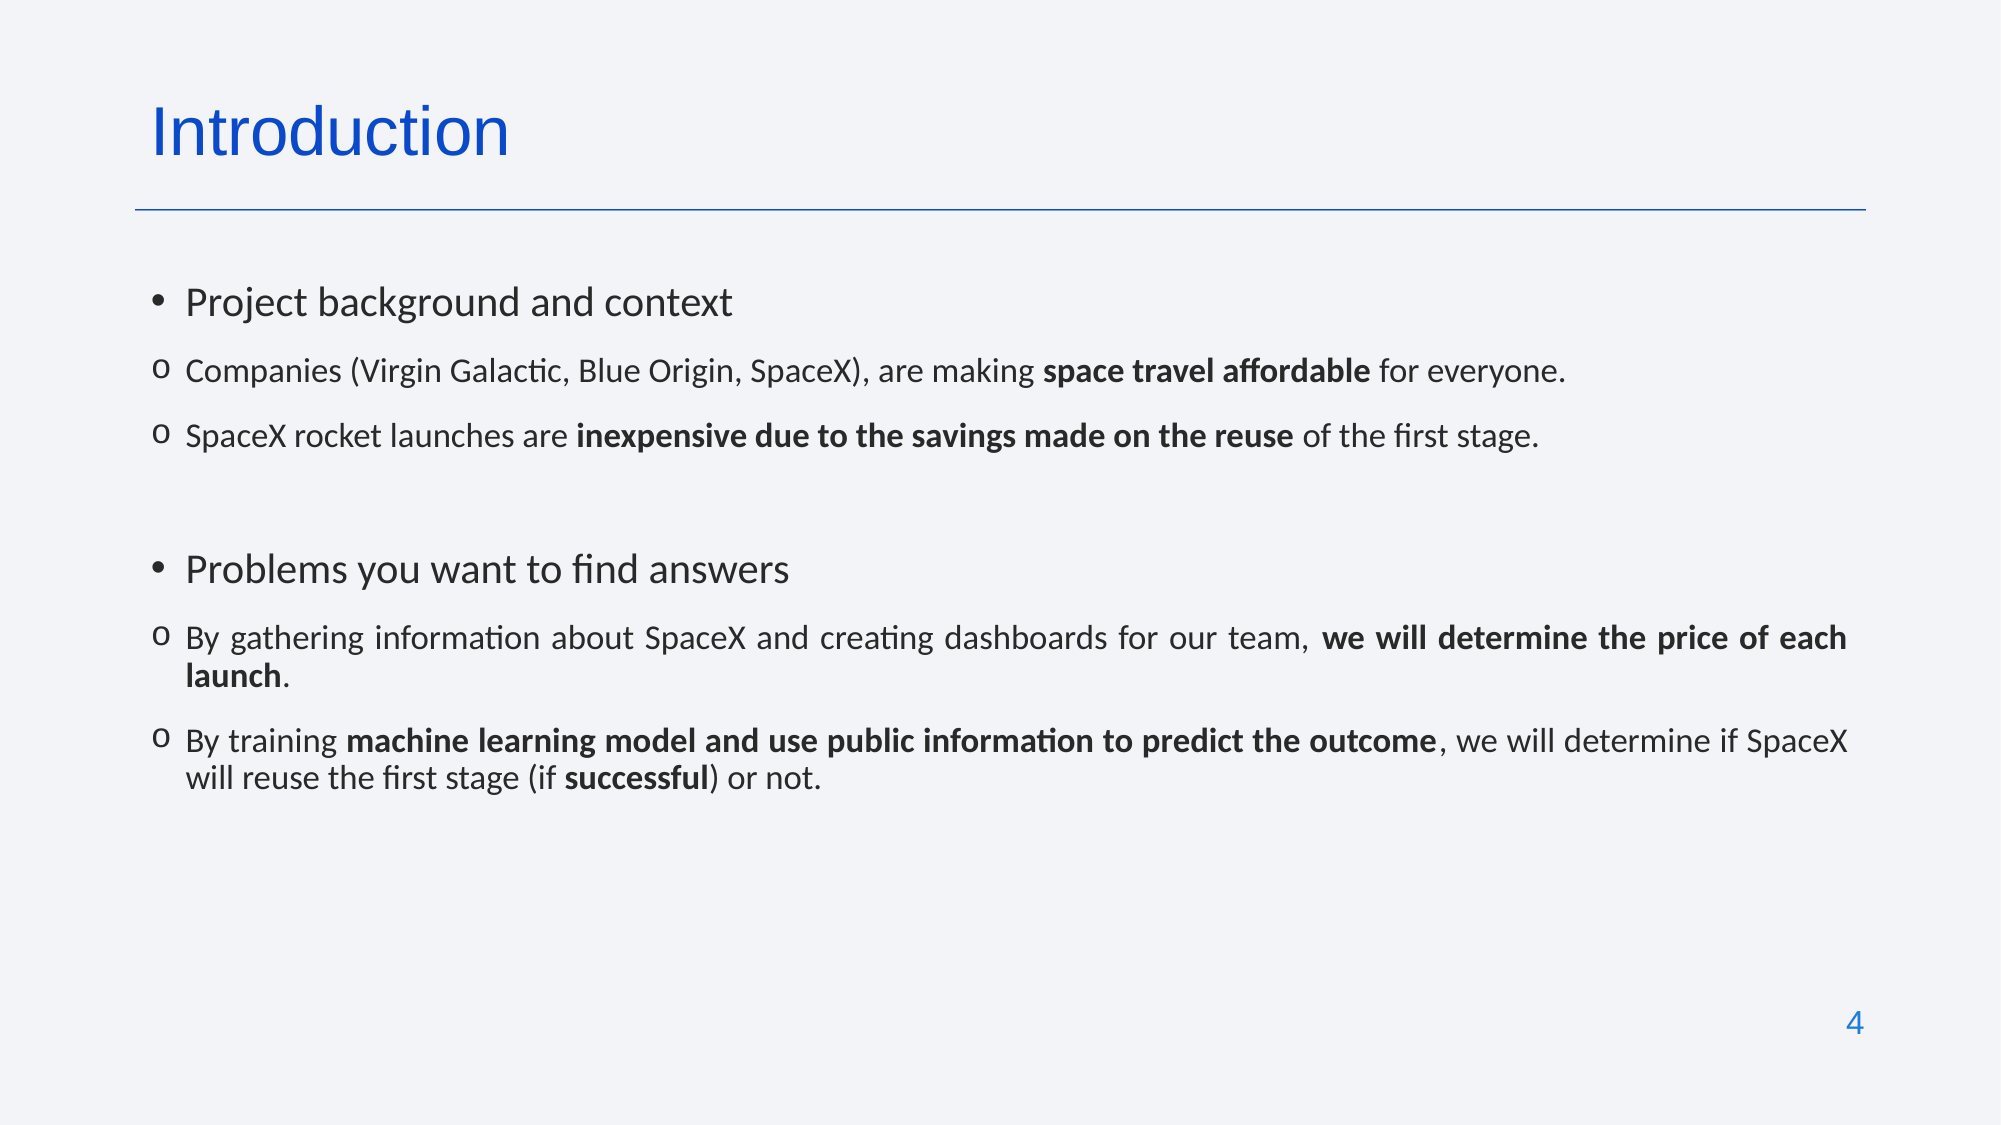

Introduction
Project background and context
Companies (Virgin Galactic, Blue Origin, SpaceX), are making space travel affordable for everyone.
SpaceX rocket launches are inexpensive due to the savings made on the reuse of the first stage.

Problems you want to find answers
By gathering information about SpaceX and creating dashboards for our team, we will determine the price of each launch.
By training machine learning model and use public information to predict the outcome, we will determine if SpaceX will reuse the first stage (if successful) or not.
4